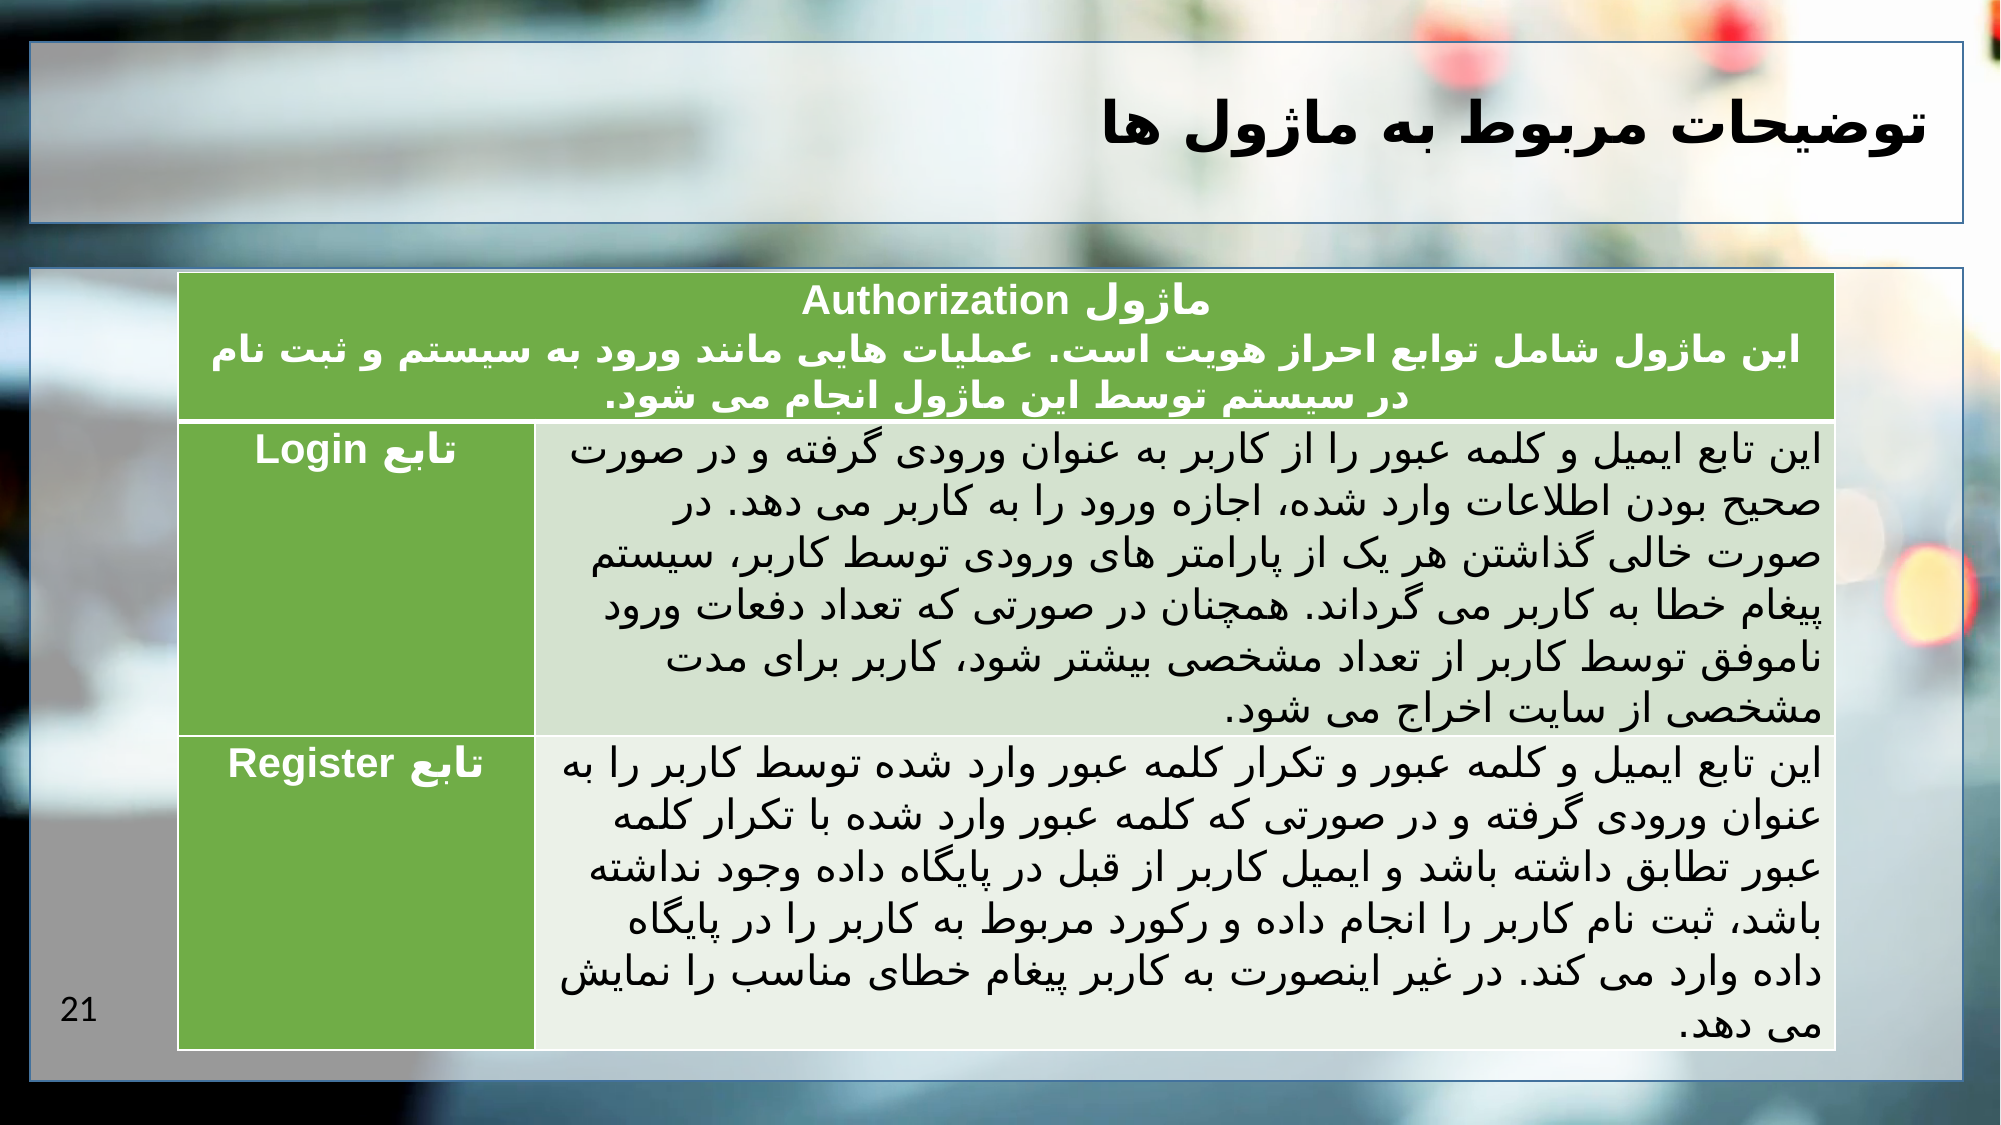

توضیحات مربوط به ماژول ها
| ماژول Authorization این ماژول شامل توابع احراز هویت است. عملیات هایی مانند ورود به سیستم و ثبت نام در سیستم توسط این ماژول انجام می شود. |  |
| --- | --- |
| تابع Login | این تابع ایمیل و کلمه عبور را از کاربر به عنوان ورودی گرفته و در صورت صحیح بودن اطلاعات وارد شده، اجازه ورود را به کاربر می دهد. در صورت خالی گذاشتن هر یک از پارامتر های ورودی توسط کاربر، سیستم پیغام خطا به کاربر می گرداند. همچنان در صورتی که تعداد دفعات ورود ناموفق توسط کاربر از تعداد مشخصی بیشتر شود، کاربر برای مدت مشخصی از سایت اخراج می شود. |
| تابع Register | این تابع ایمیل و کلمه عبور و تکرار کلمه عبور وارد شده توسط کاربر را به عنوان ورودی گرفته و در صورتی که کلمه عبور وارد شده با تکرار کلمه عبور تطابق داشته باشد و ایمیل کاربر از قبل در پایگاه داده وجود نداشته باشد، ثبت نام کاربر را انجام داده و رکورد مربوط به کاربر را در پایگاه داده وارد می کند. در غیر اینصورت به کاربر پیغام خطای مناسب را نمایش می دهد. |

21